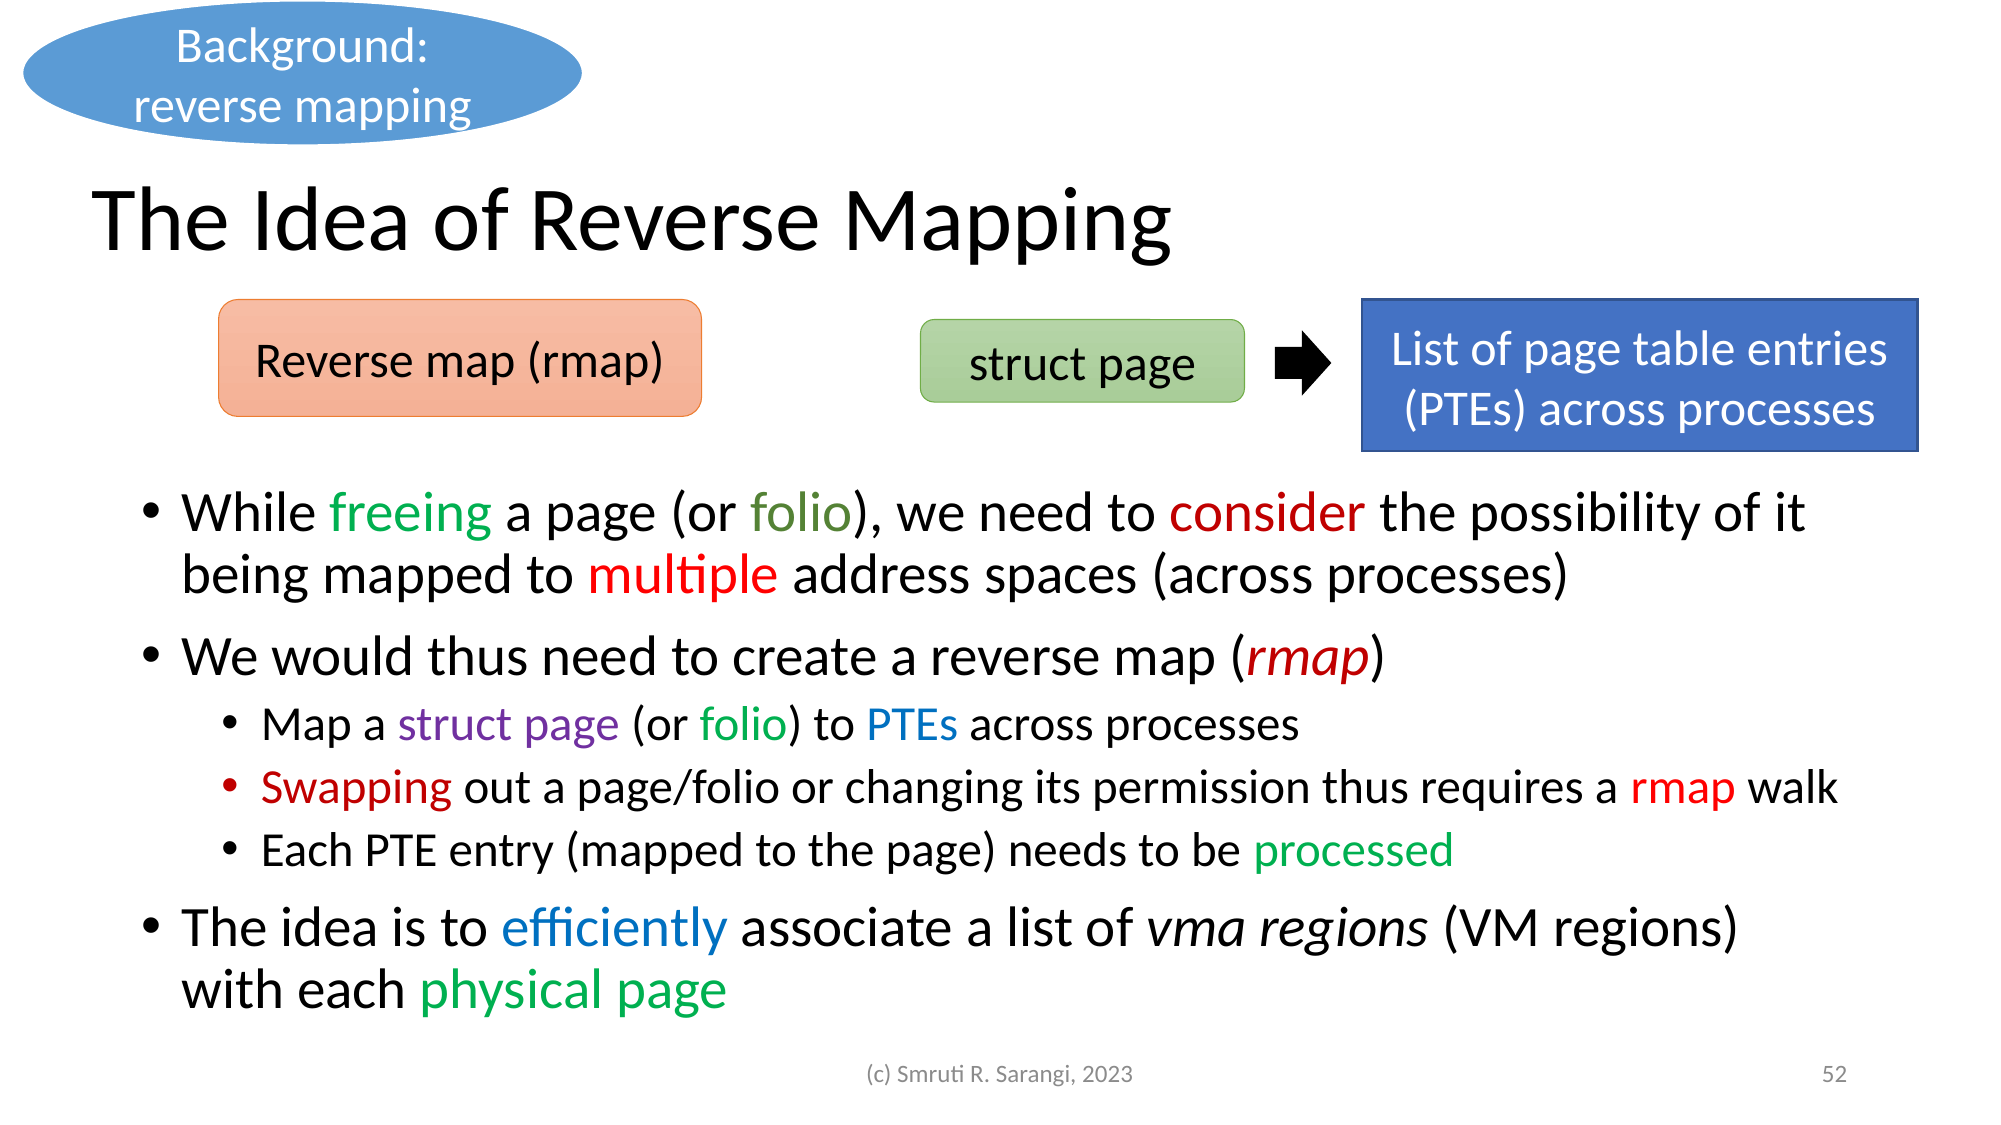

Background: reverse mapping
# The Idea of Reverse Mapping
Reverse map (rmap)
List of page table entries (PTEs) across processes
struct page

While freeing a page (or folio), we need to consider the possibility of it being mapped to multiple address spaces (across processes)
We would thus need to create a reverse map (rmap)
Map a struct page (or folio) to PTEs across processes
Swapping out a page/folio or changing its permission thus requires a rmap walk
Each PTE entry (mapped to the page) needs to be processed
The idea is to efficiently associate a list of vma regions (VM regions) with each physical page

(c) Smruti R. Sarangi, 2023
52